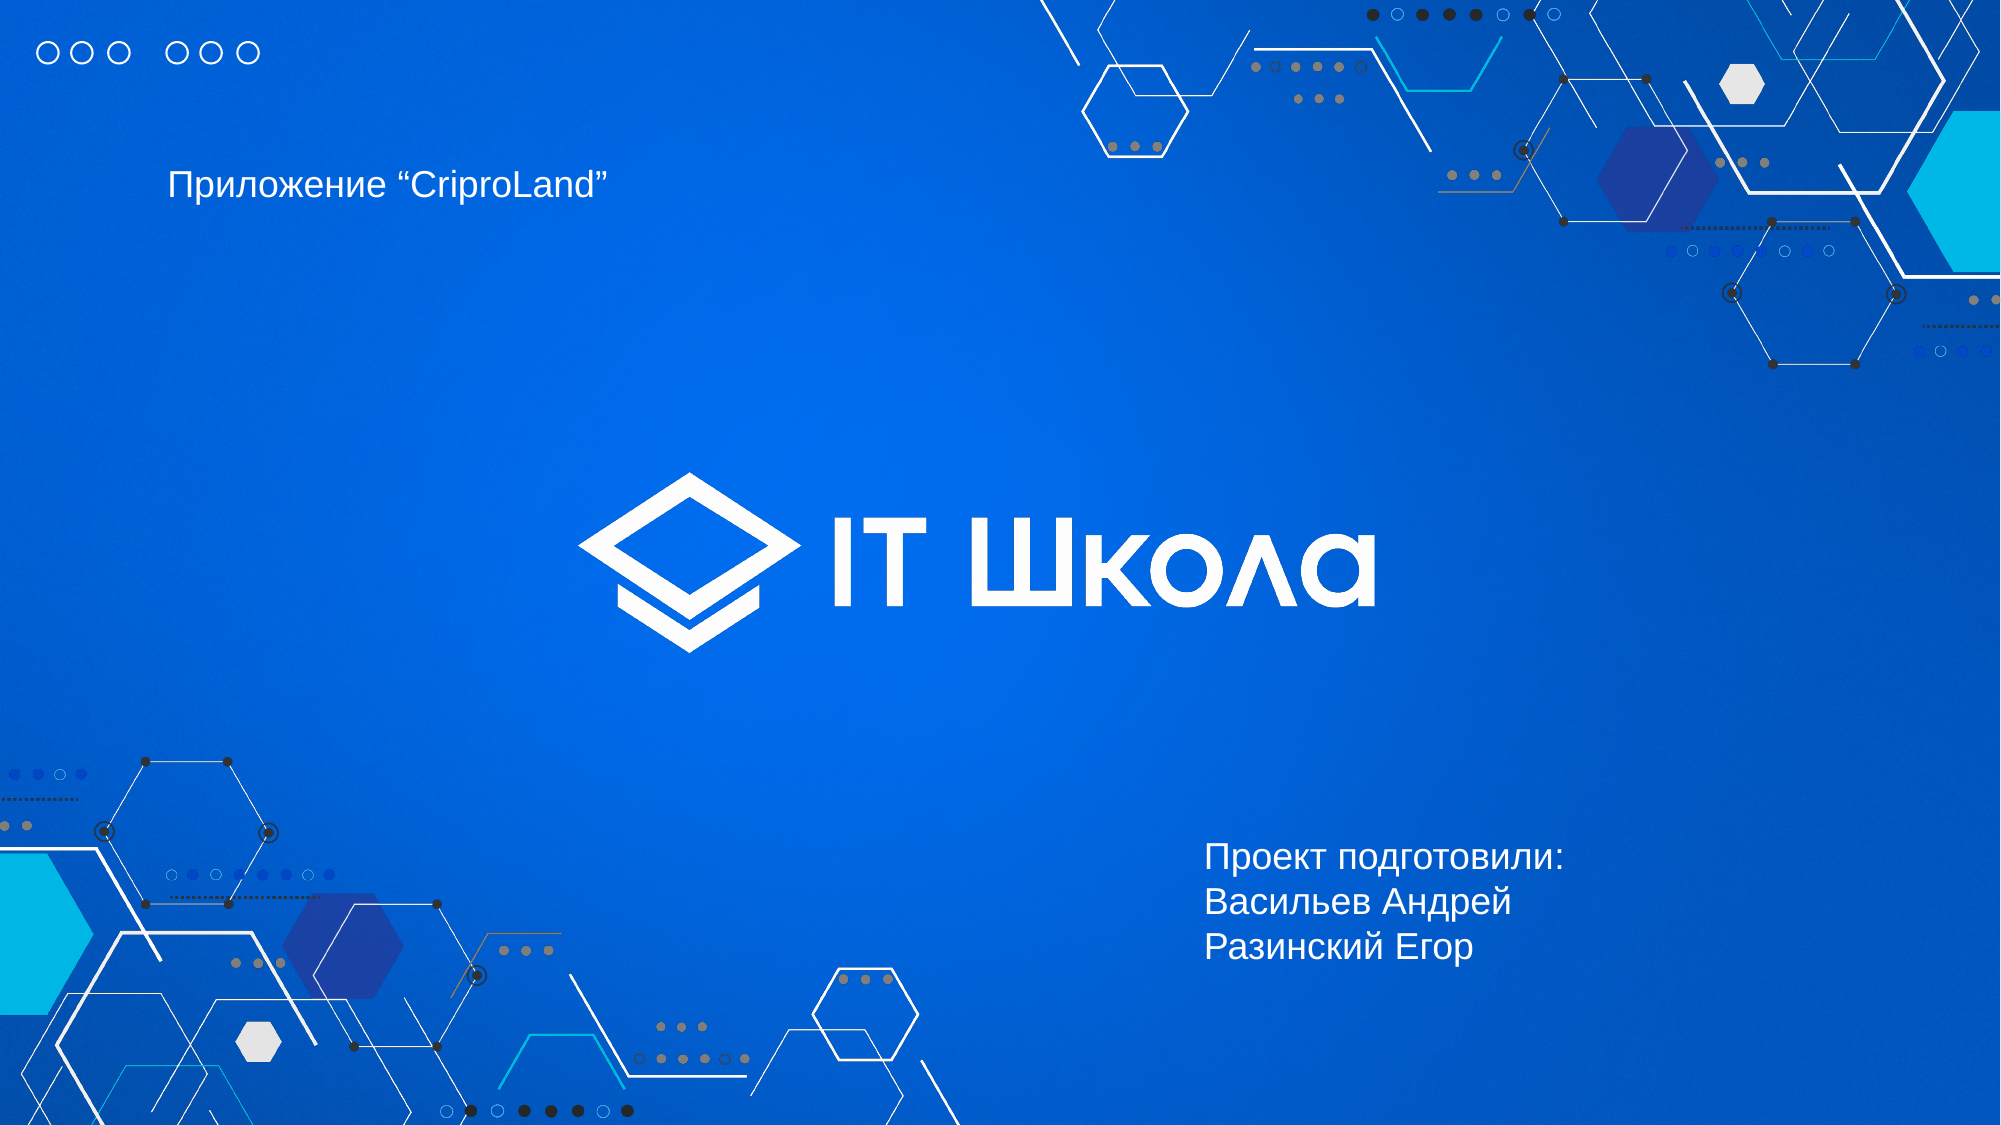

Приложение “CriproLand”
Проект подготовили:
Васильев Андрей
Разинский Егор